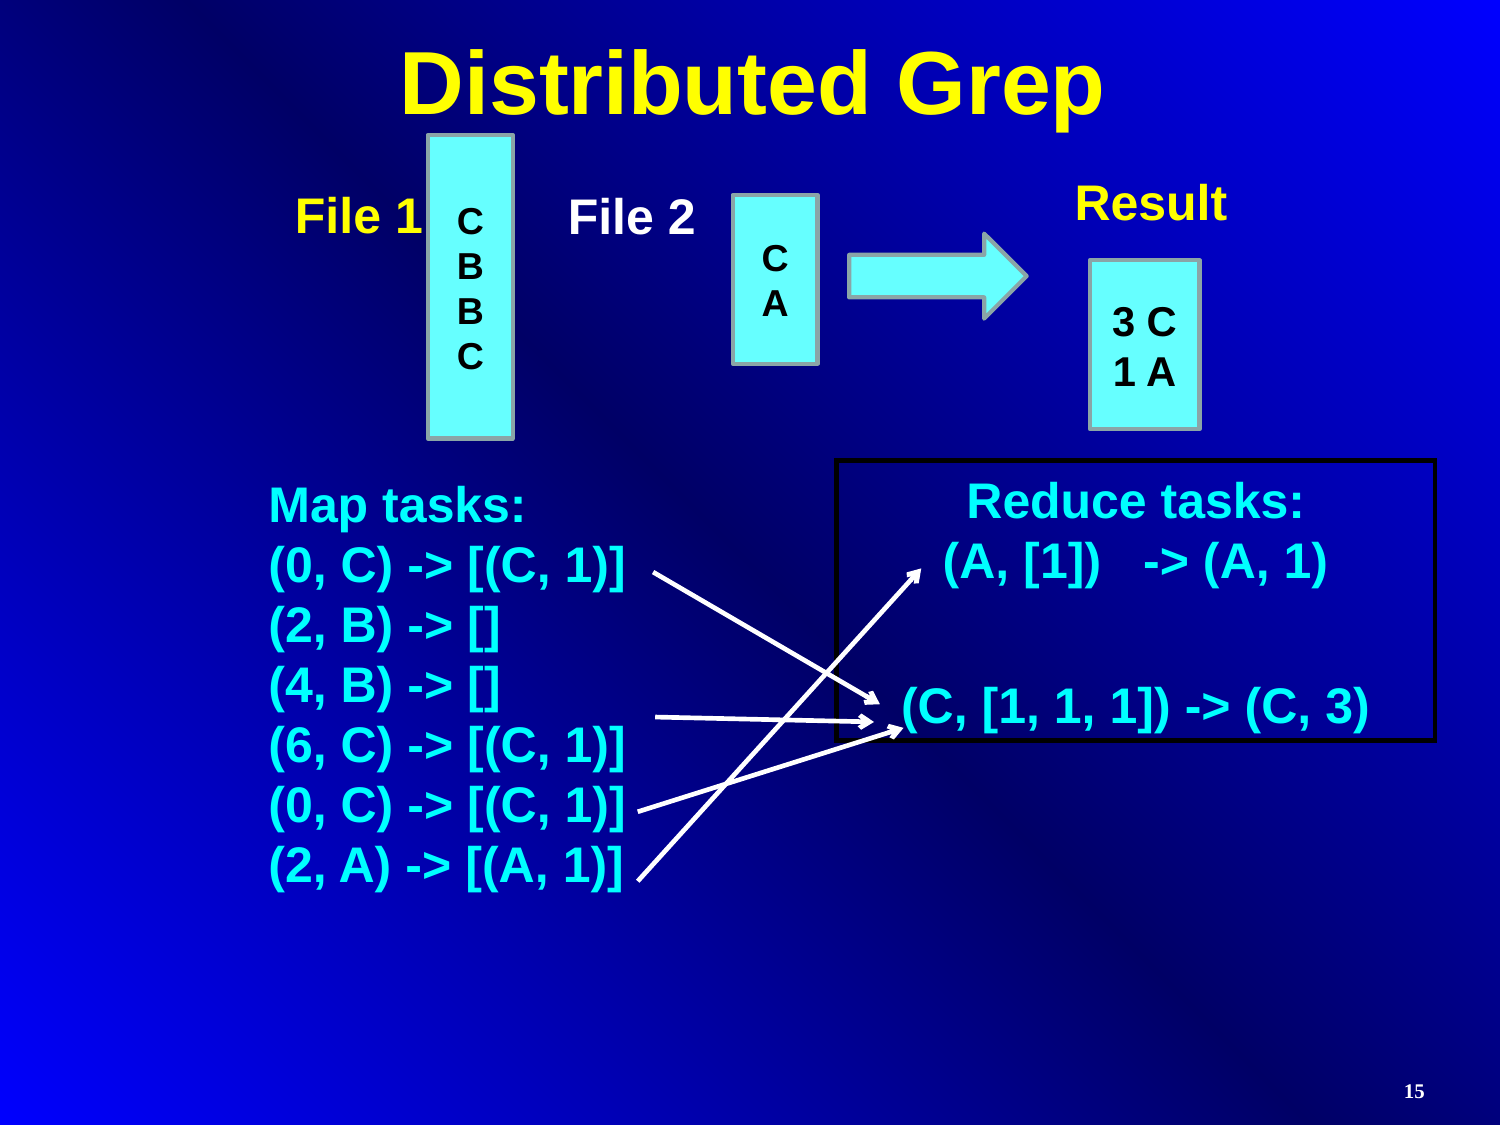

Distributed Grep
C
B
B
C
Result
File 1
File 2
C
A

3 C
1 A
Reduce tasks:
(A, [1])   -> (A, 1)
(C, [1, 1, 1]) -> (C, 3)
Map tasks:
(0, C) -> [(C, 1)]
(2, B) -> []
(4, B) -> []
(6, C) -> [(C, 1)]
(0, C) -> [(C, 1)]
(2, A) -> [(A, 1)]